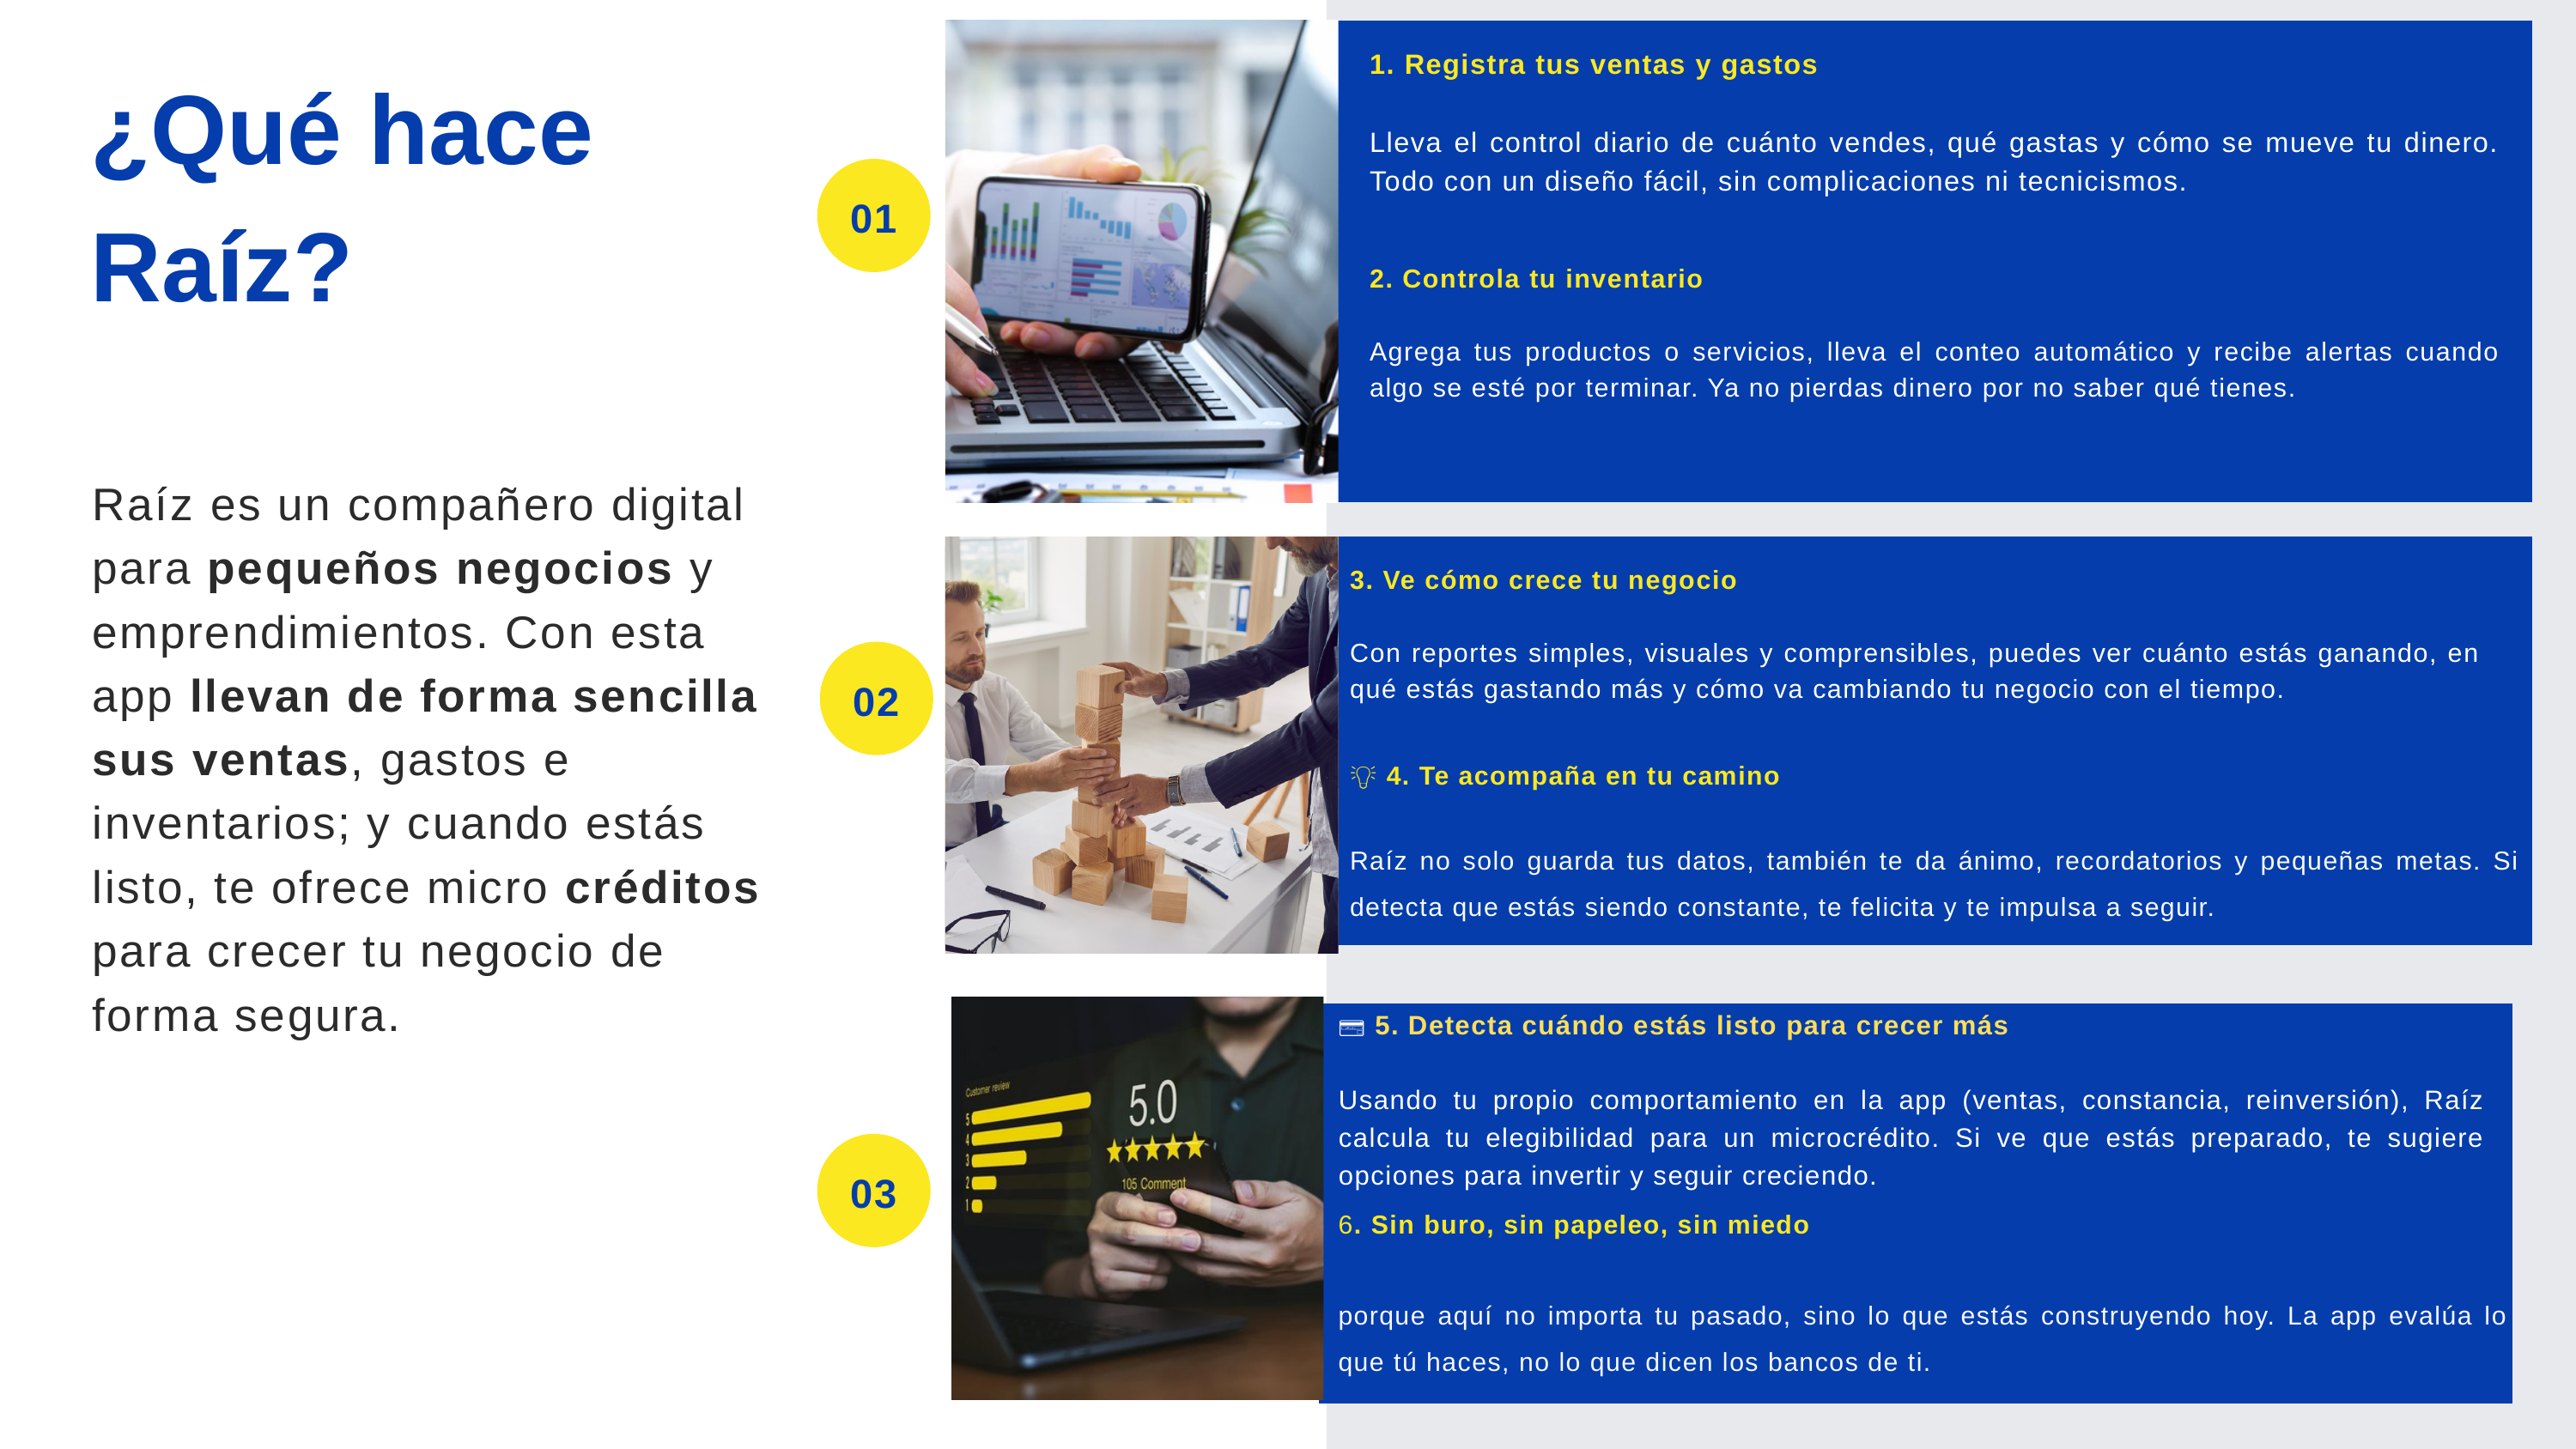

1. Registra tus ventas y gastos

Lleva el control diario de cuánto vendes, qué gastas y cómo se mueve tu dinero. Todo con un diseño fácil, sin complicaciones ni tecnicismos.

¿Qué hace Raíz?

01
2. Controla tu inventario

Agrega tus productos o servicios, lleva el conteo automático y recibe alertas cuando algo se esté por terminar. Ya no pierdas dinero por no saber qué tienes.

Raíz es un compañero digital para pequeños negocios y emprendimientos. Con esta app llevan de forma sencilla sus ventas, gastos e inventarios; y cuando estás listo, te ofrece micro créditos para crecer tu negocio de forma segura.

3. Ve cómo crece tu negocio

Con reportes simples, visuales y comprensibles, puedes ver cuánto estás ganando, en qué estás gastando más y cómo va cambiando tu negocio con el tiempo.

02
💡 4. Te acompaña en tu camino

Raíz no solo guarda tus datos, también te da ánimo, recordatorios y pequeñas metas. Si detecta que estás siendo constante, te felicita y te impulsa a seguir.

💳 5. Detecta cuándo estás listo para crecer más

Usando tu propio comportamiento en la app (ventas, constancia, reinversión), Raíz calcula tu elegibilidad para un microcrédito. Si ve que estás preparado, te sugiere opciones para invertir y seguir creciendo.

03
6. Sin buro, sin papeleo, sin miedo

porque aquí no importa tu pasado, sino lo que estás construyendo hoy. La app evalúa lo que tú haces, no lo que dicen los bancos de ti.